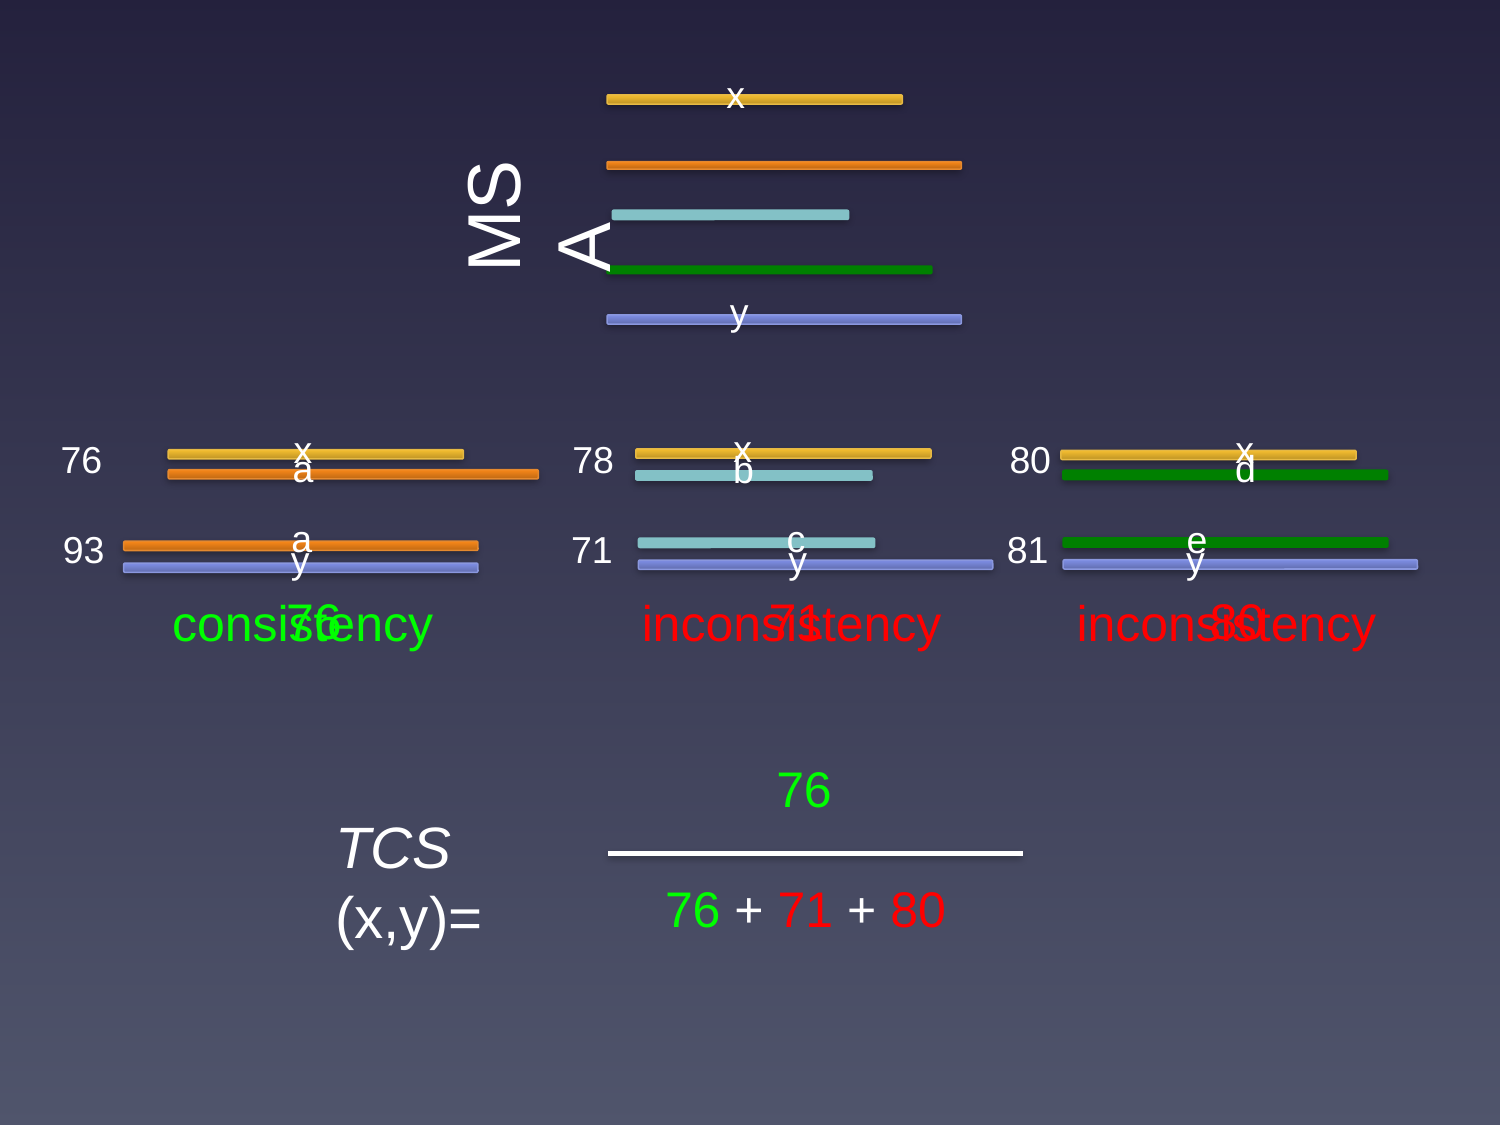

x
y

MSA
x
b

x
a

x
d

76
78
80
93
71
81
a
y

c
y

e
y

76
71
80
consistency
inconsistency
inconsistency
76
TCS (x,y)=
76 + 71 + 80